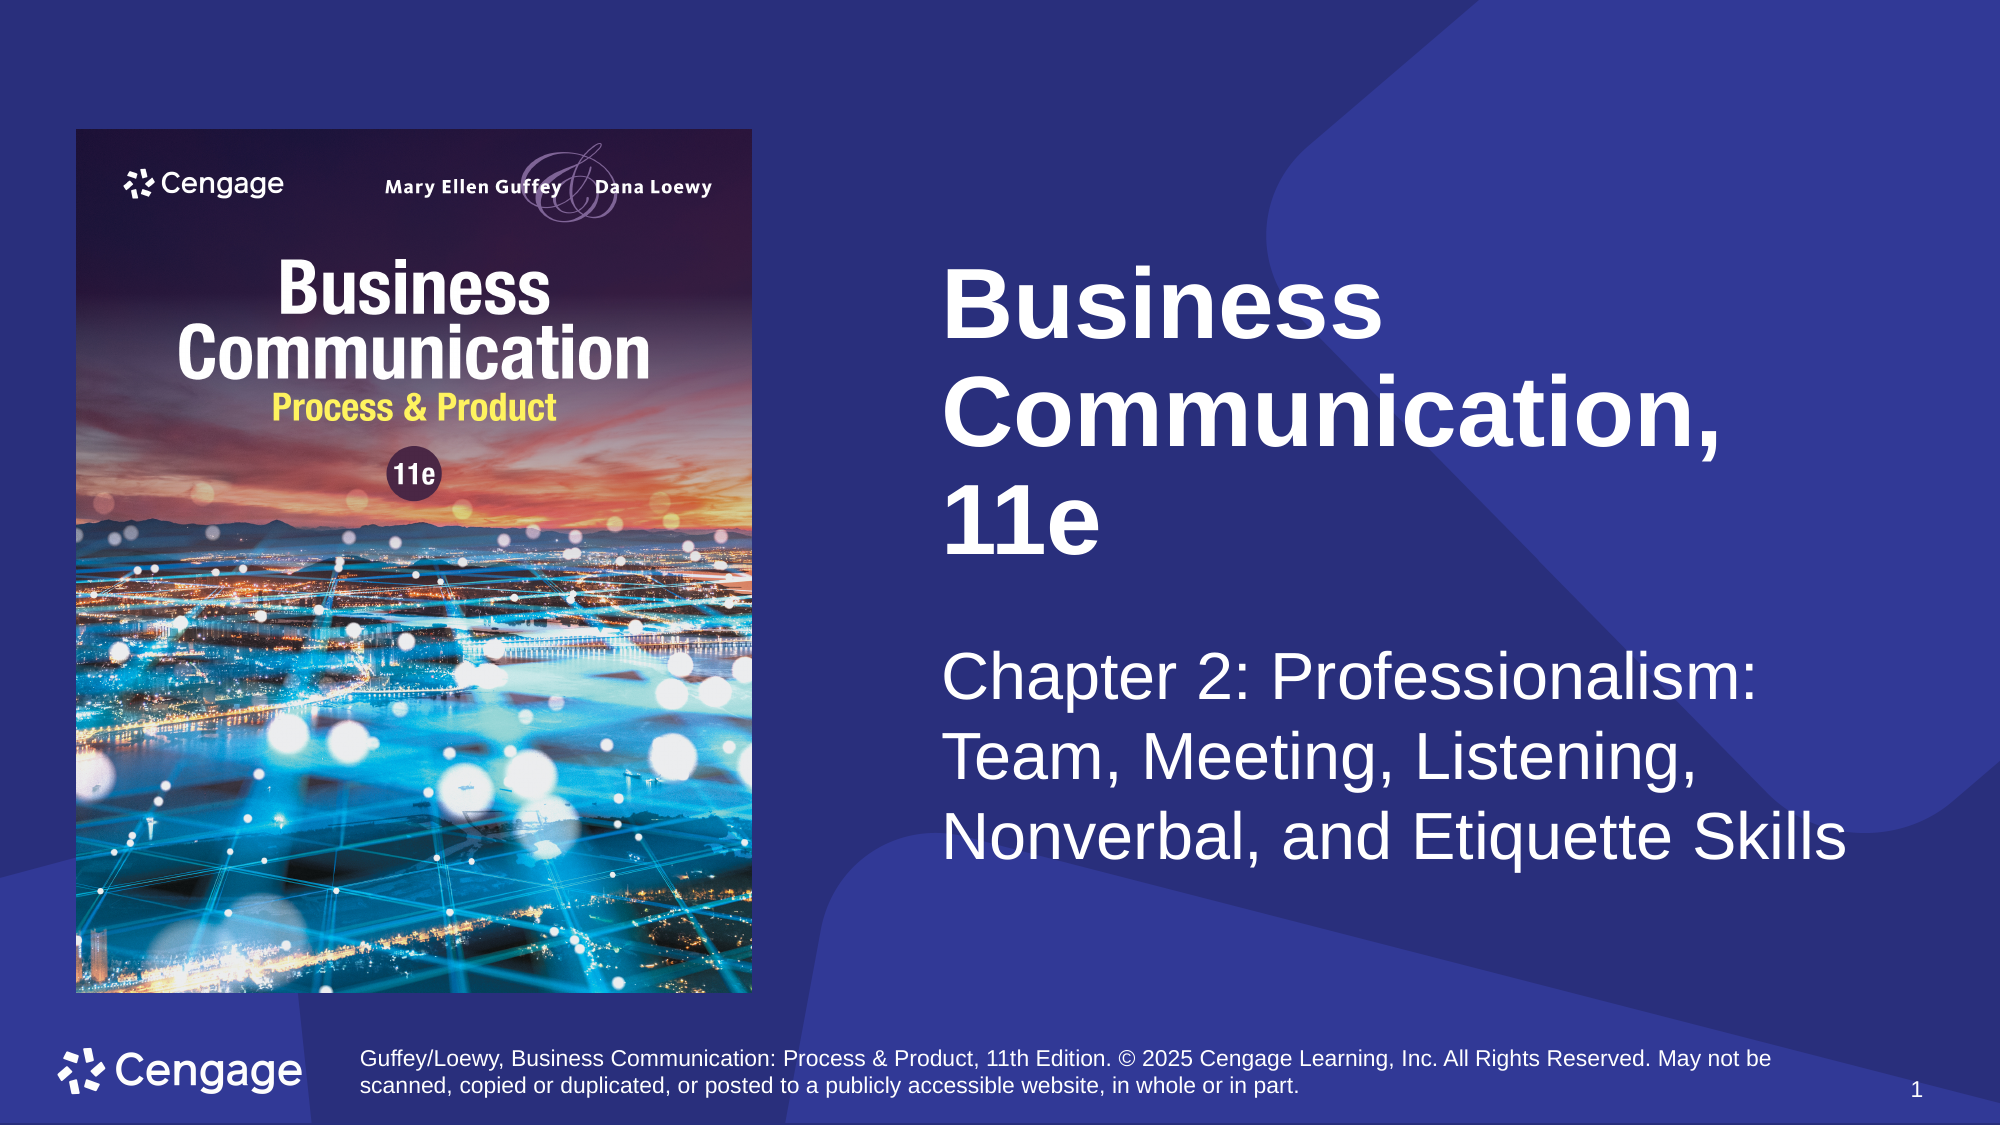

# Business Communication, 11e
Chapter 2: Professionalism: Team, Meeting, Listening, Nonverbal, and Etiquette Skills
Guffey/Loewy, Business Communication: Process & Product, 11th Edition. © 2025 Cengage Learning, Inc. All Rights Reserved. May not be scanned, copied or duplicated, or posted to a publicly accessible website, in whole or in part.